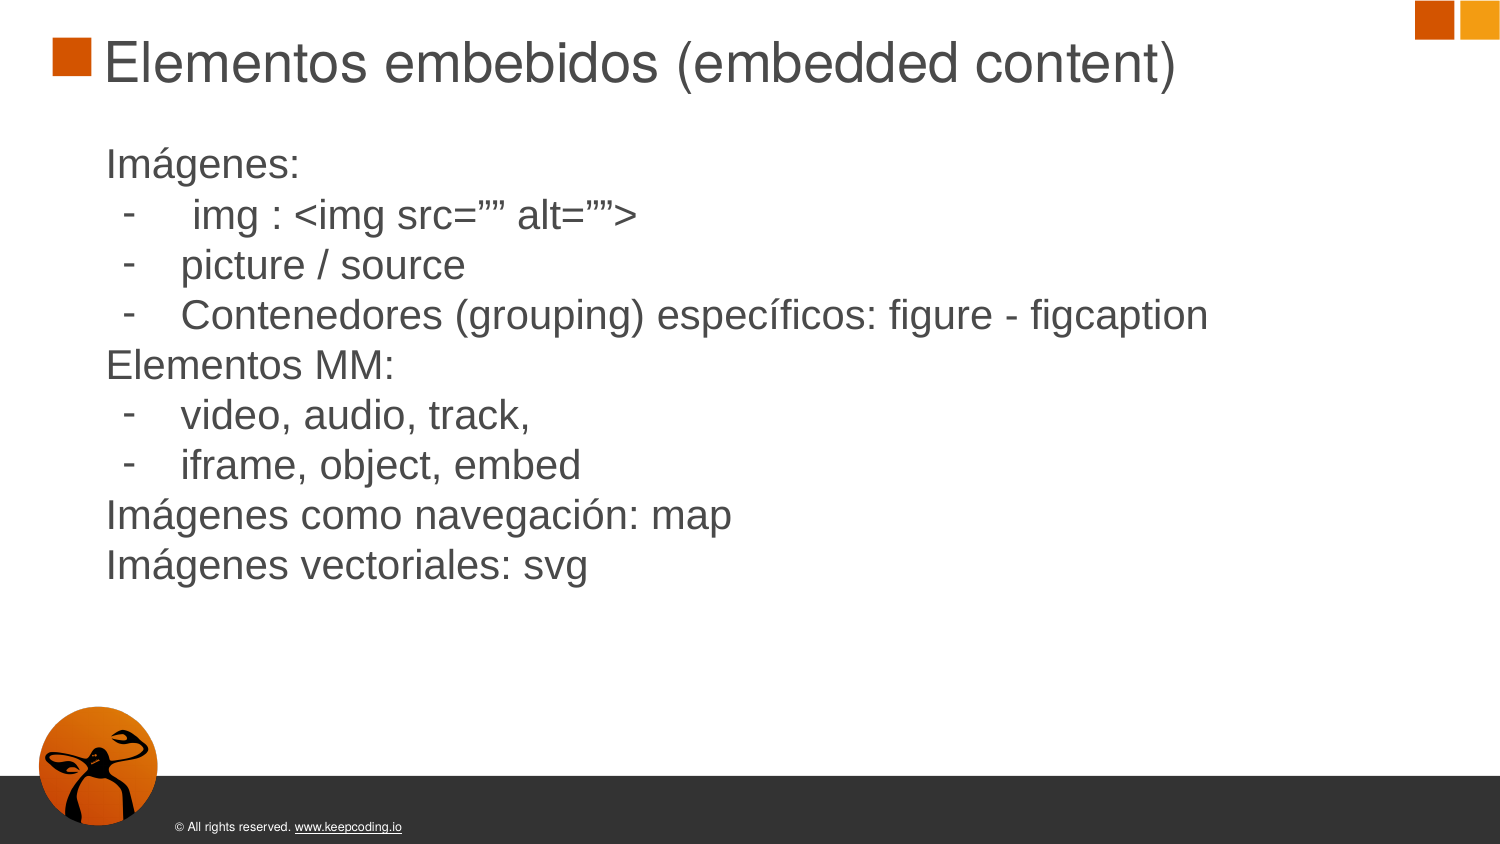

# Elementos embebidos (embedded content)
Imágenes:
 img : <img src=”” alt=””>
picture / source
Contenedores (grouping) específicos: figure - figcaption
Elementos MM:
video, audio, track,
iframe, object, embed
Imágenes como navegación: map
Imágenes vectoriales: svg